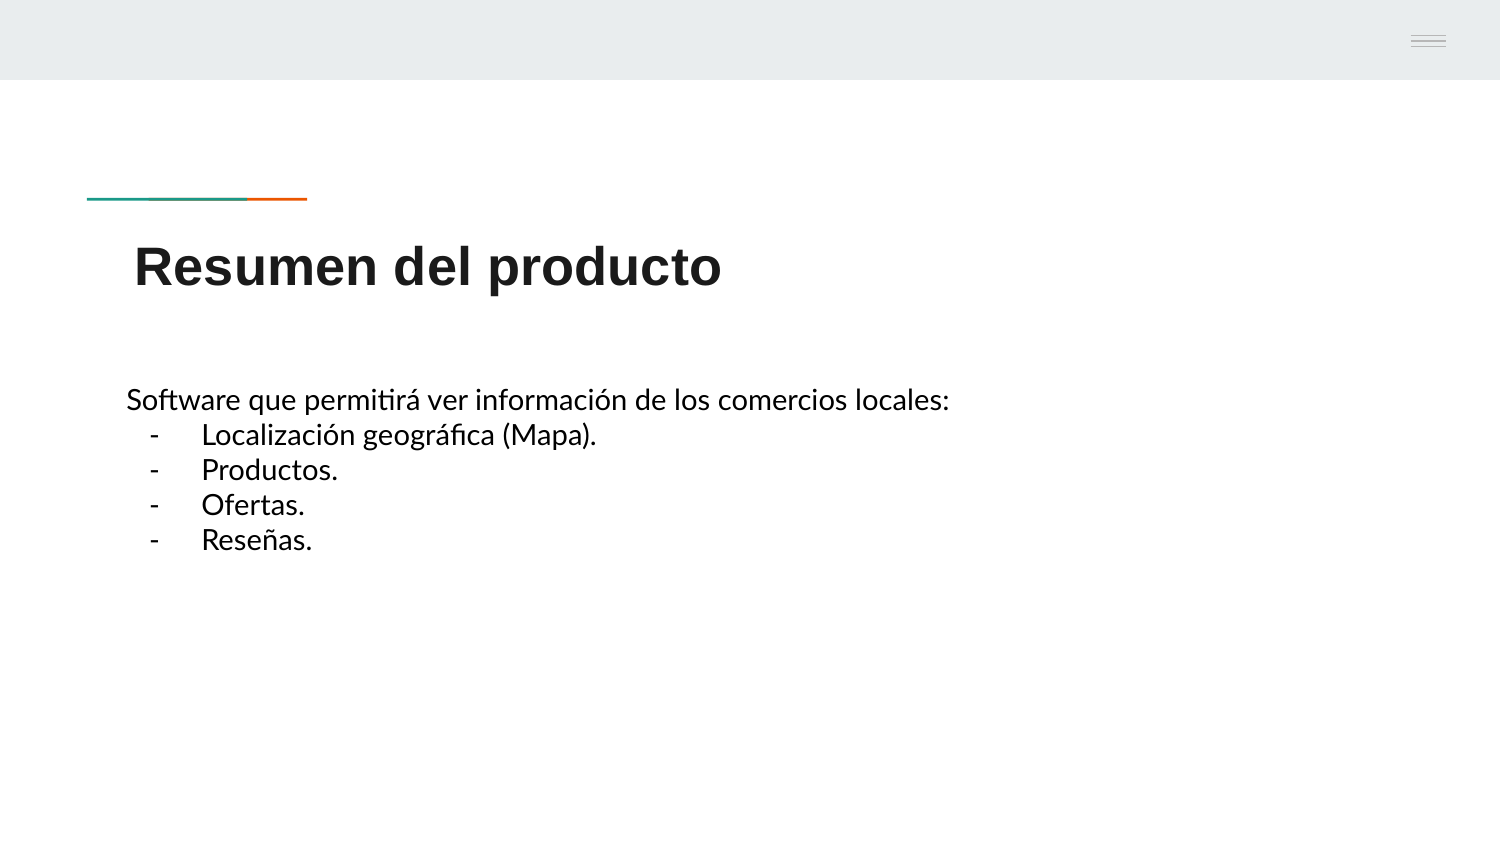

# Resumen del producto
Software que permitirá ver información de los comercios locales:
Localización geográfica (Mapa).
Productos.
Ofertas.
Reseñas.